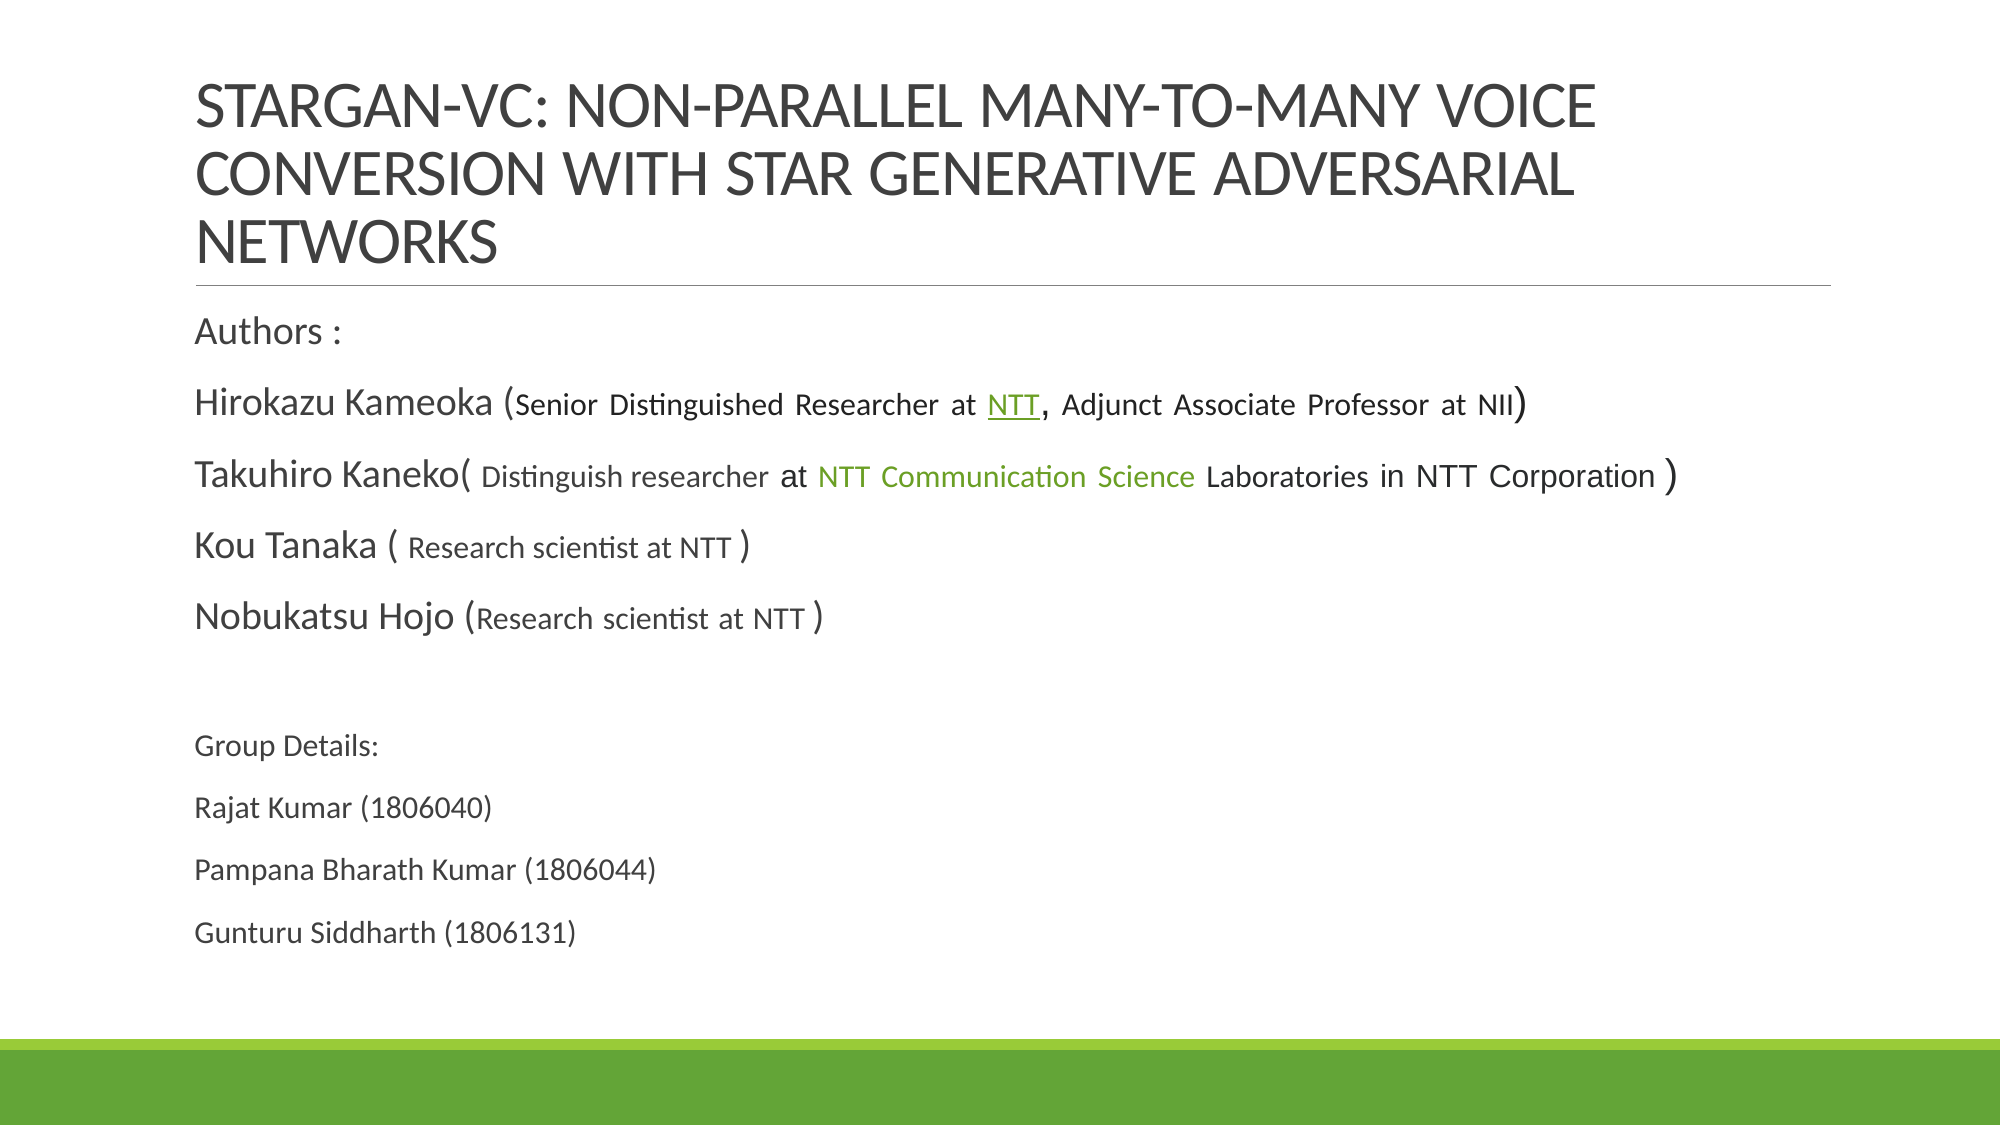

# STARGAN-VC: NON-PARALLEL MANY-TO-MANY VOICE CONVERSION WITH STAR GENERATIVE ADVERSARIAL NETWORKS
Authors :
Hirokazu Kameoka (Senior Distinguished Researcher at NTT, Adjunct Associate Professor at NII)
Takuhiro Kaneko( Distinguish researcher at NTT Communication Science Laboratories in NTT Corporation )
Kou Tanaka ( Research scientist at NTT )
Nobukatsu Hojo (Research scientist at NTT )

Group Details:
Rajat Kumar (1806040)
Pampana Bharath Kumar (1806044)
Gunturu Siddharth (1806131)